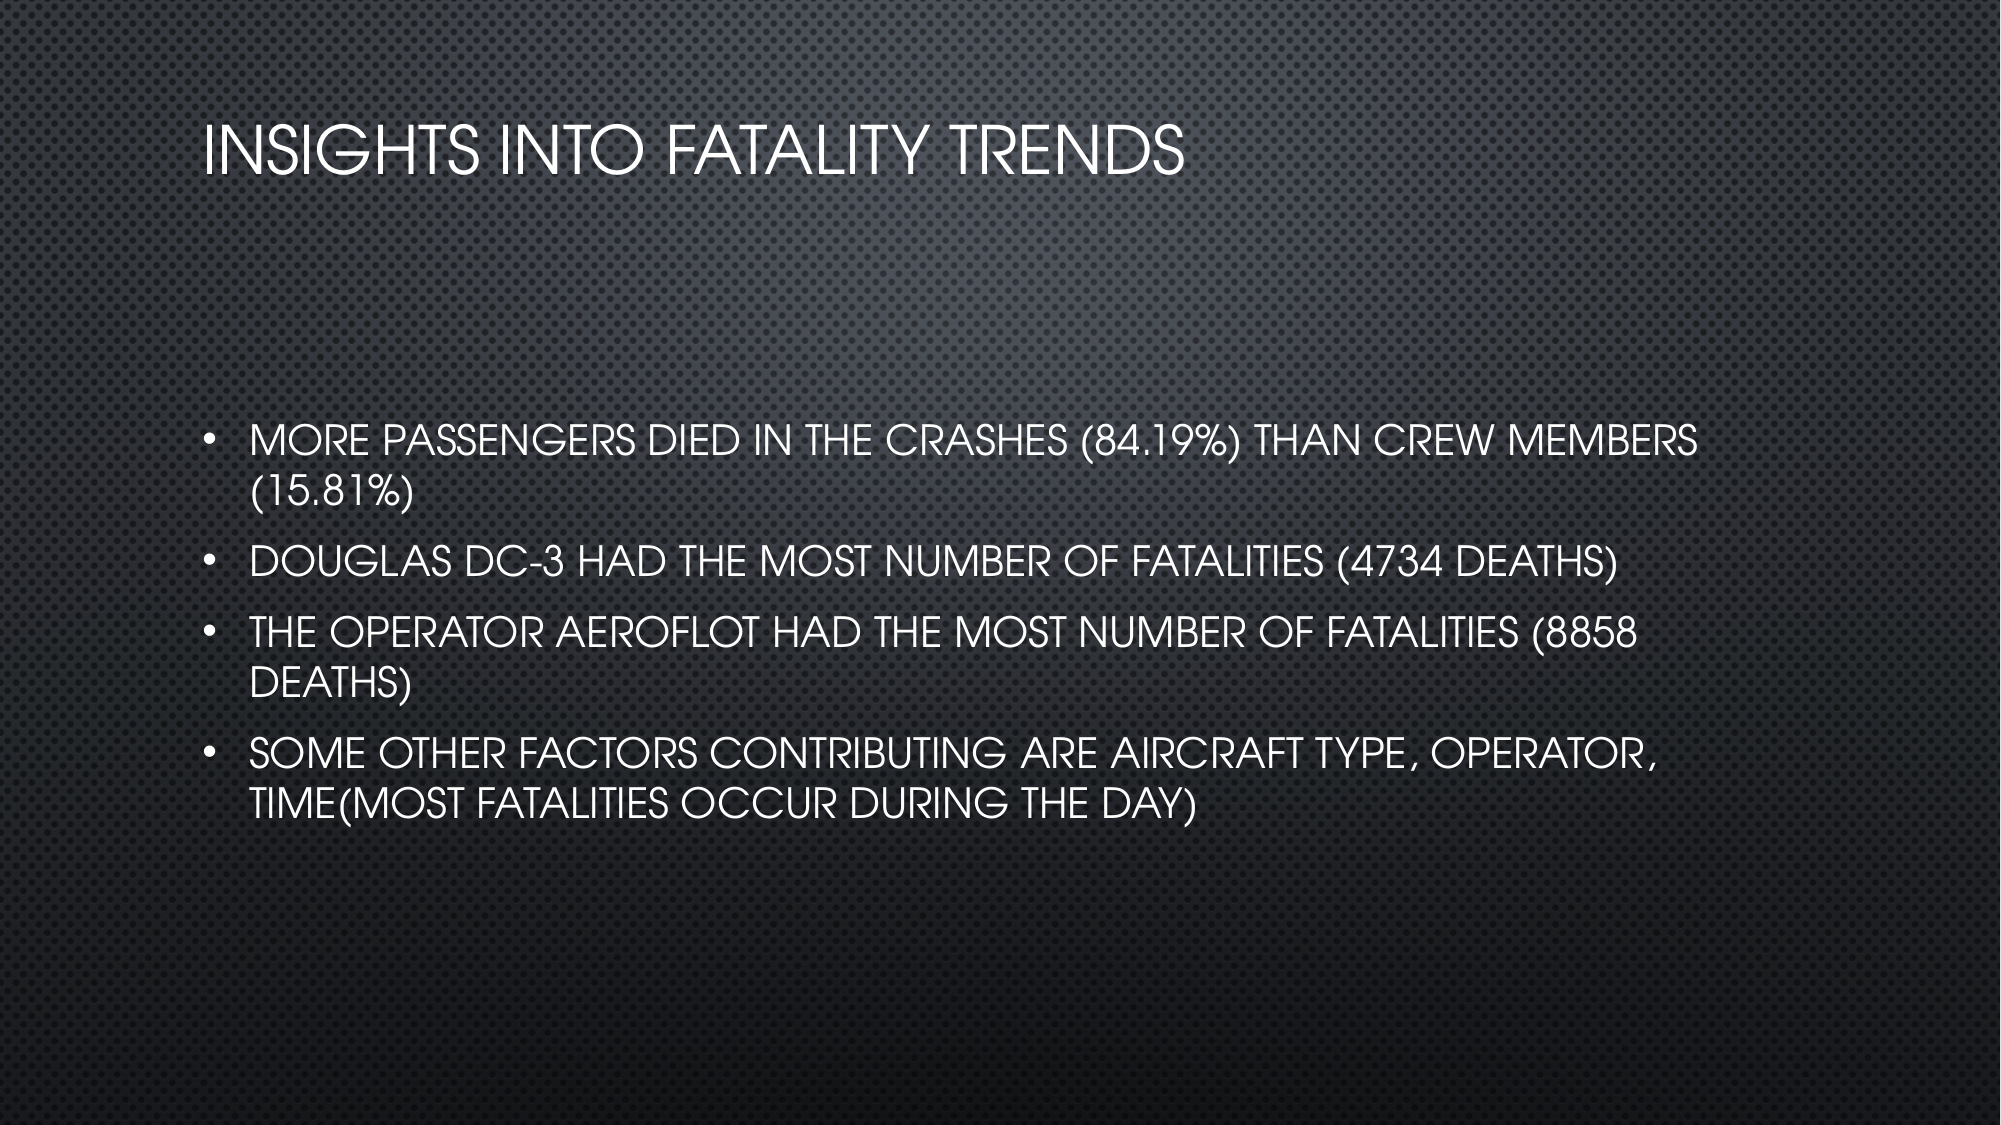

# Insights into fatality trends
More passengers died in the crashes (84.19%) than crew members (15.81%)
Douglas DC-3 had the most number of fatalities (4734 deaths)
The Operator Aeroflot had the most number of fatalities (8858 deaths)
Some other factors contributing are aircraft type, Operator, Time(most fatalities occur during the day)